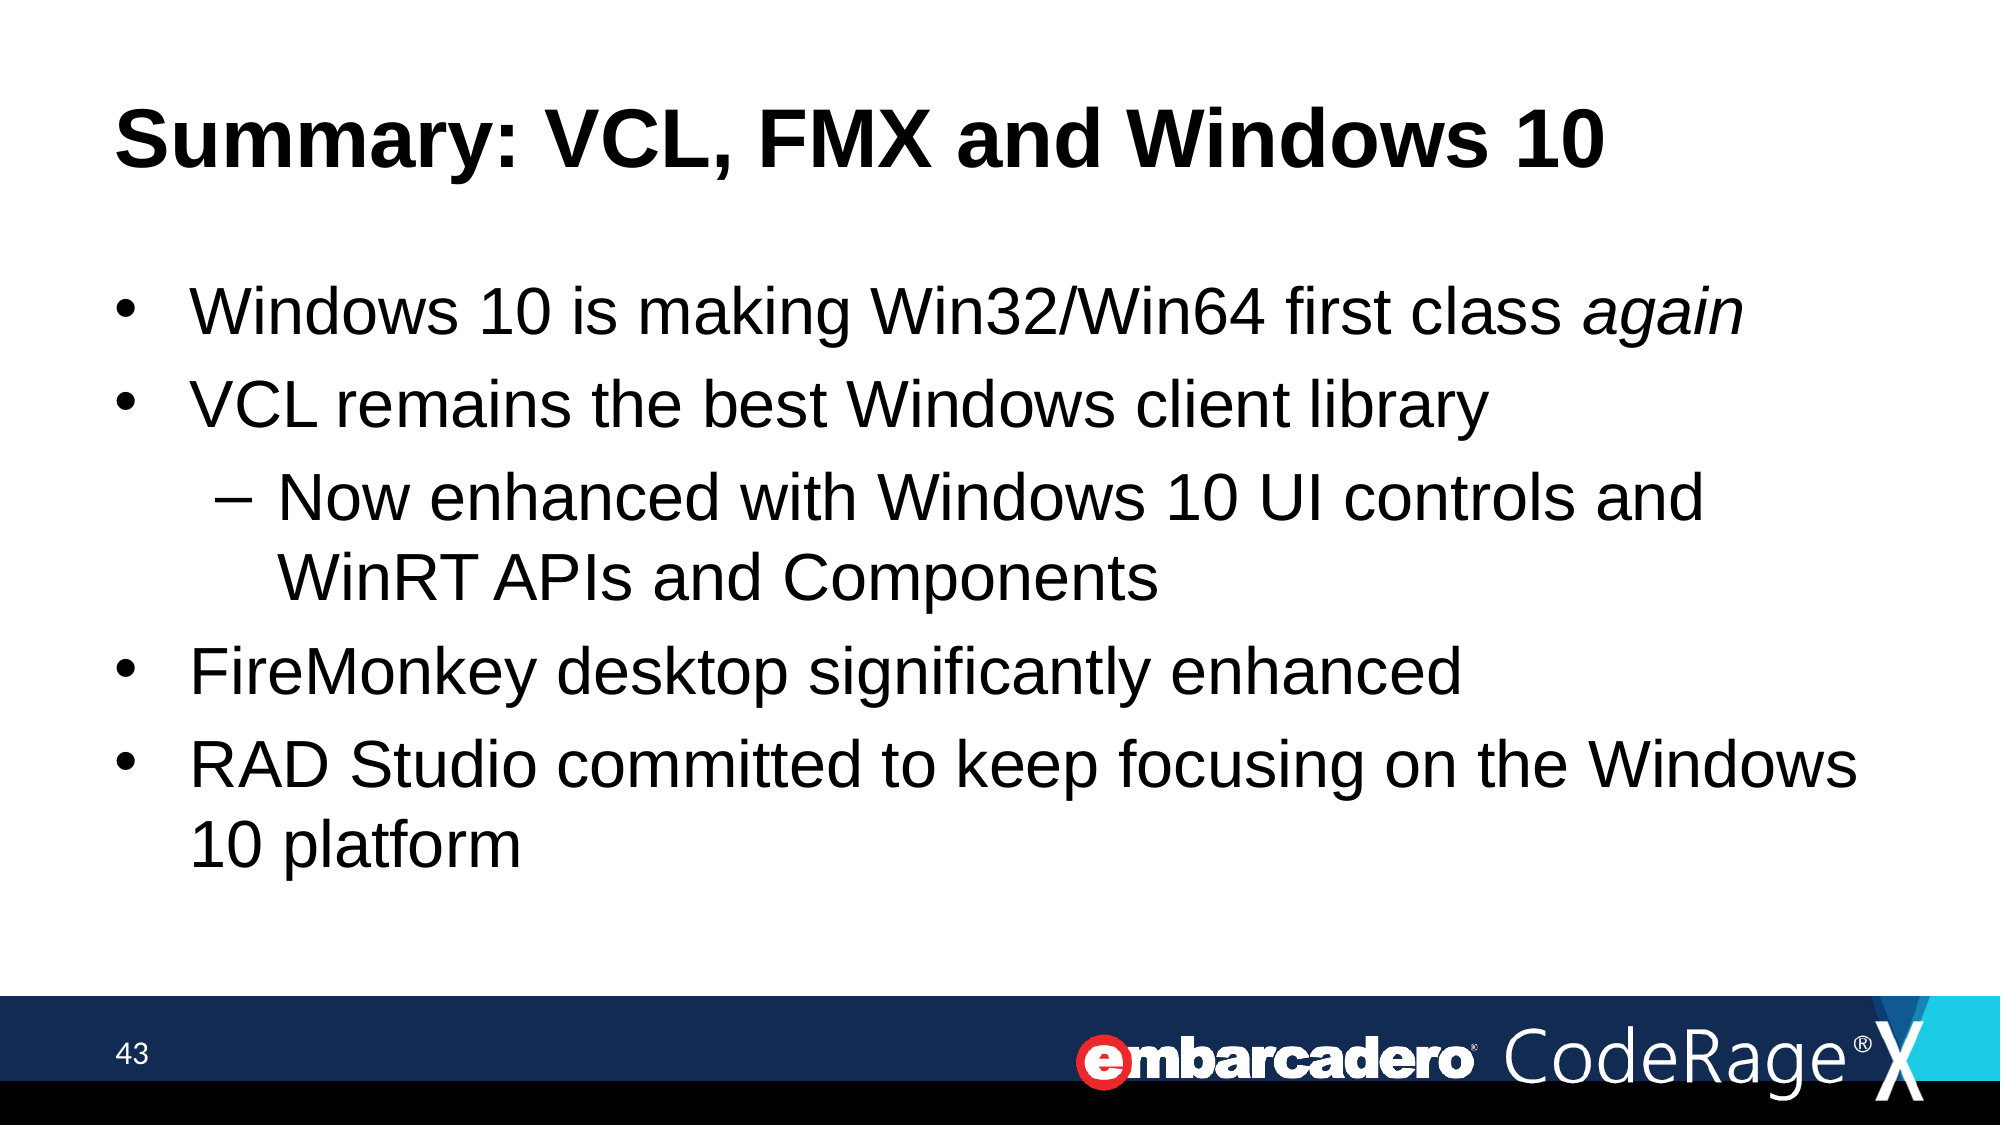

# Summary: VCL, FMX and Windows 10
Windows 10 is making Win32/Win64 first class again
VCL remains the best Windows client library
Now enhanced with Windows 10 UI controls and WinRT APIs and Components
FireMonkey desktop significantly enhanced
RAD Studio committed to keep focusing on the Windows 10 platform

43